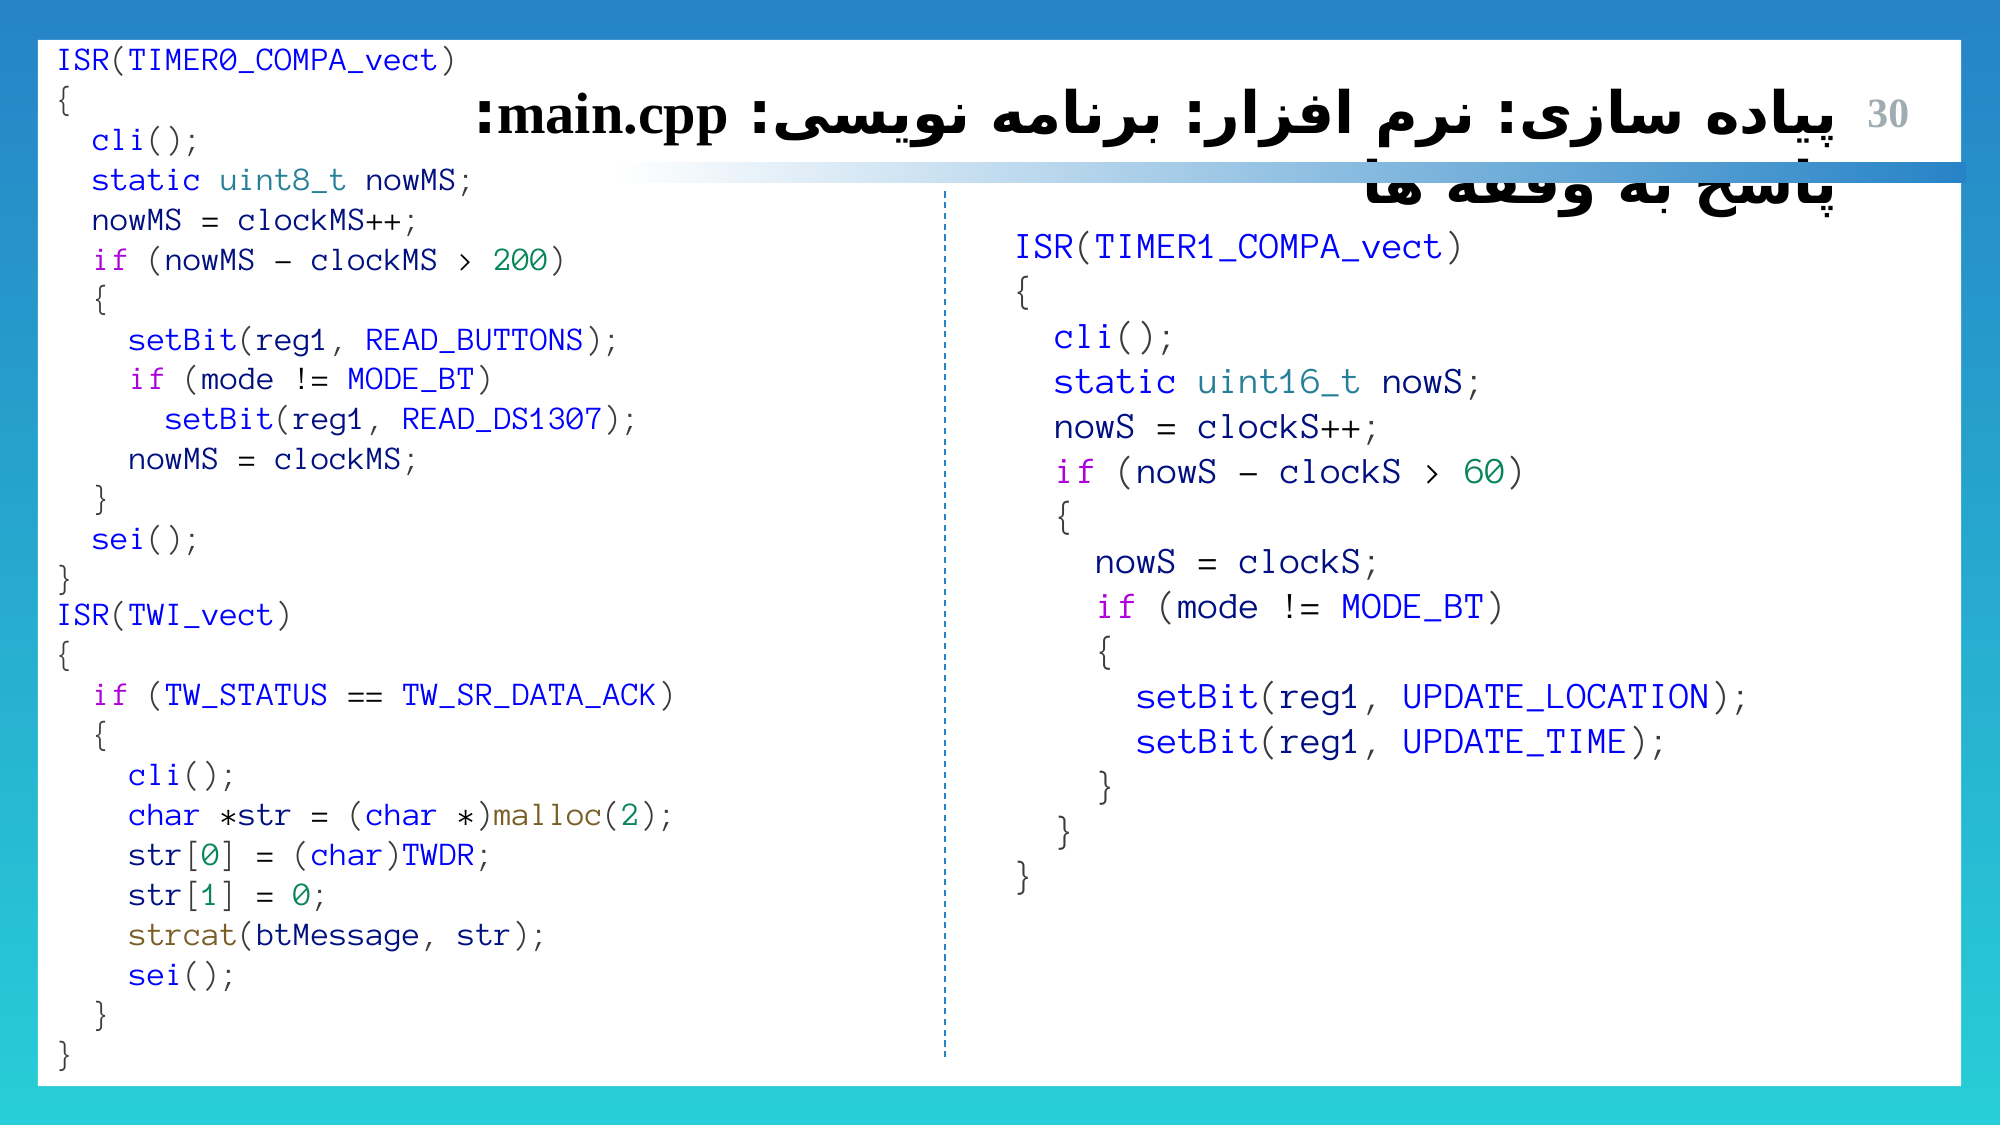

ISR(TIMER0_COMPA_vect)
{
  cli();
  static uint8_t nowMS;
  nowMS = clockMS++;
  if (nowMS - clockMS > 200)
  {
    setBit(reg1, READ_BUTTONS);
    if (mode != MODE_BT)
      setBit(reg1, READ_DS1307);
    nowMS = clockMS;
  }
  sei();
}
پیاده سازی: نرم افزار: برنامه نویسی: main.cpp: پاسخ به وقفه ها
30

ISR(TIMER1_COMPA_vect)
{
  cli();
  static uint16_t nowS;
  nowS = clockS++;
  if (nowS - clockS > 60)
  {
    nowS = clockS;
    if (mode != MODE_BT)
    {
      setBit(reg1, UPDATE_LOCATION);
      setBit(reg1, UPDATE_TIME);
    }
  }
}
ISR(TWI_vect)
{
  if (TW_STATUS == TW_SR_DATA_ACK)
  {
    cli();
    char *str = (char *)malloc(2);
    str[0] = (char)TWDR;
    str[1] = 0;
    strcat(btMessage, str);
    sei();
  }
}